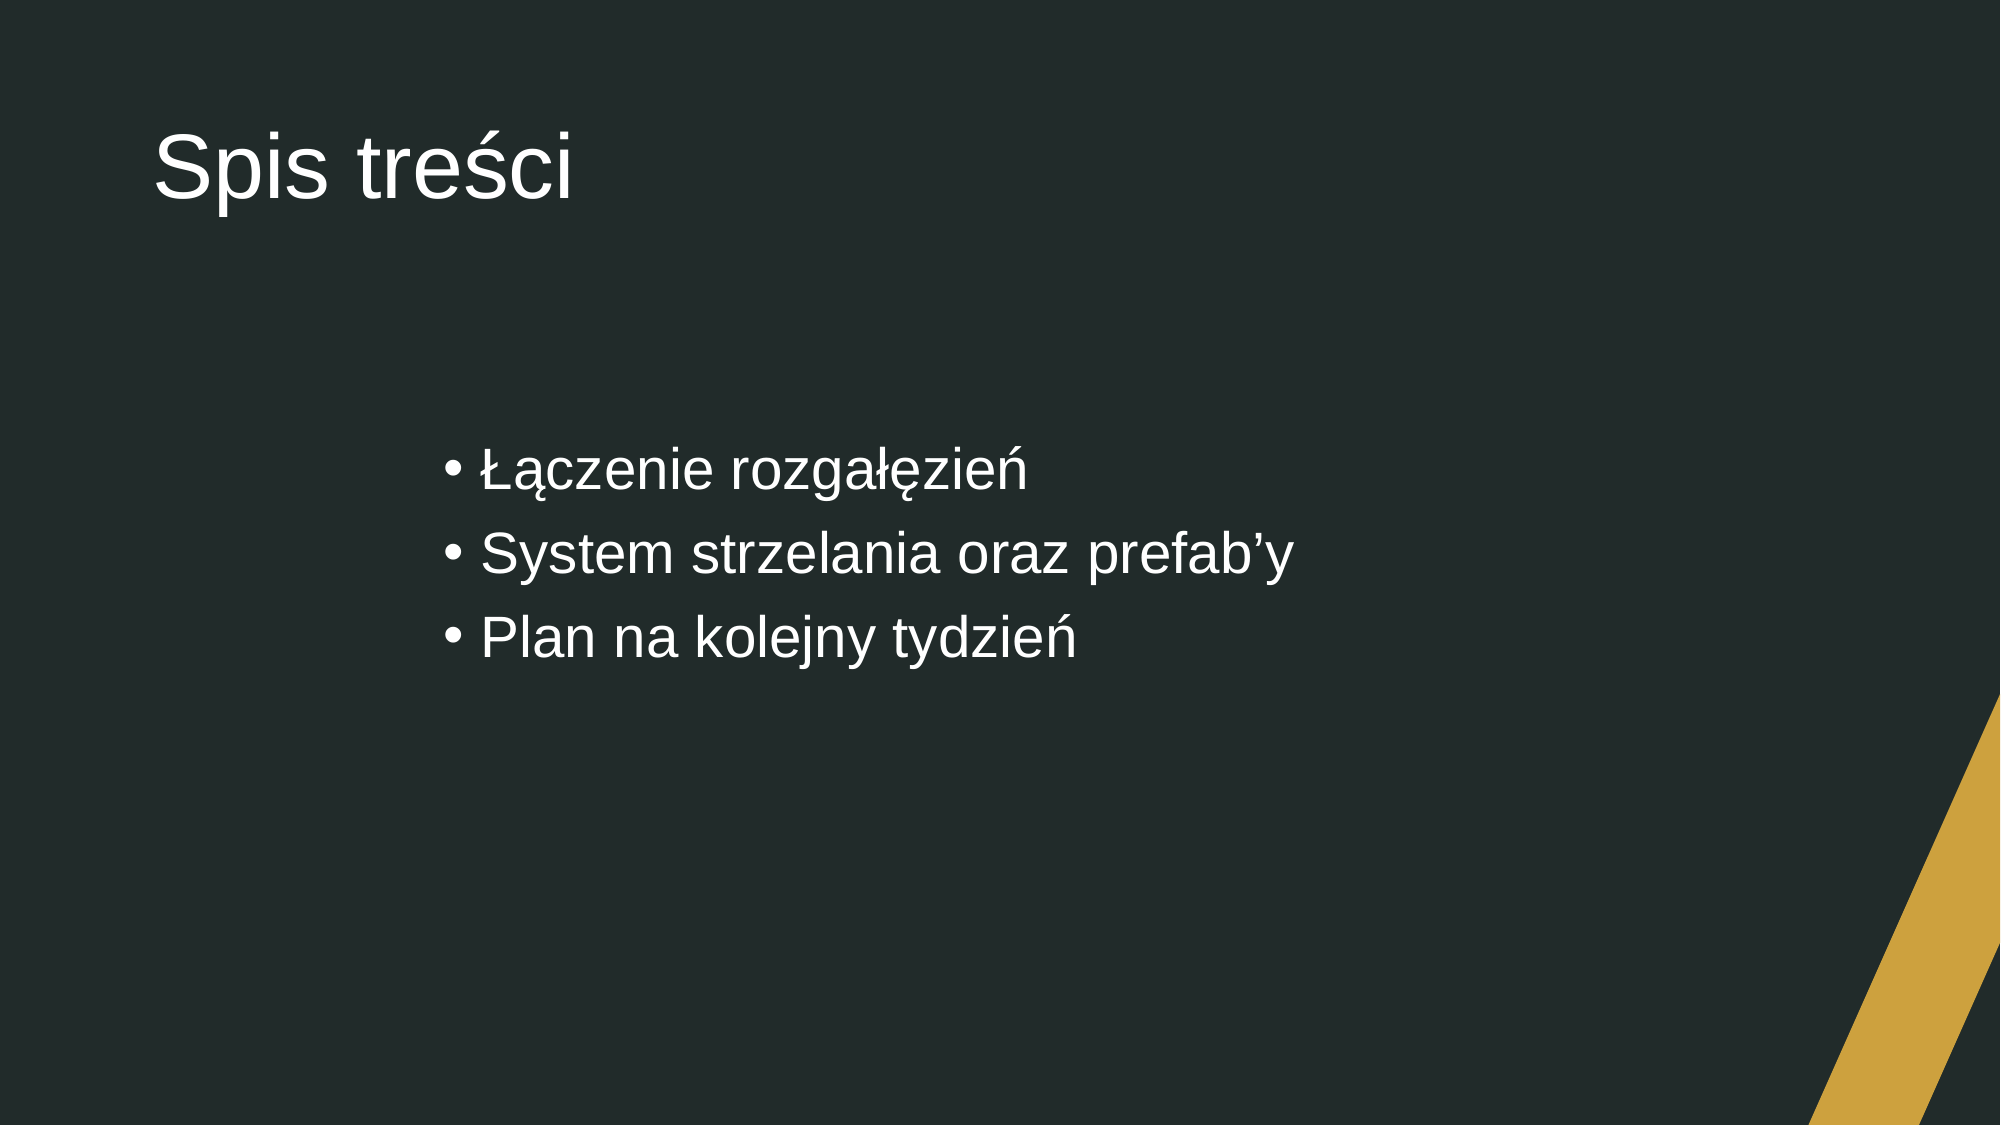

# Spis treści
Łączenie rozgałęzień
System strzelania oraz prefab’y
Plan na kolejny tydzień